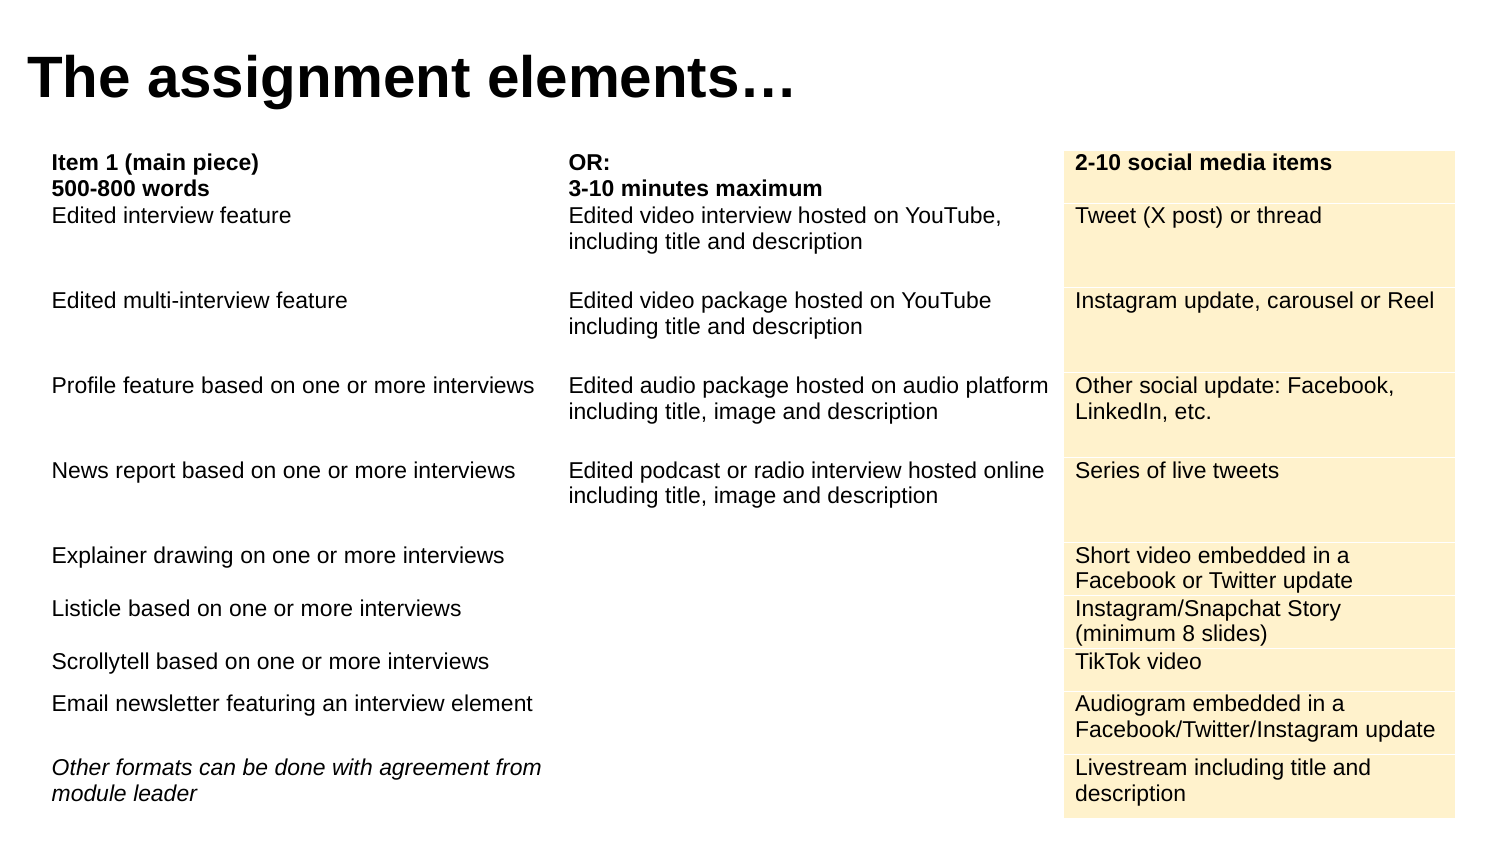

The assignment elements…
| Item 1 (main piece) 500-800 words | OR: 3-10 minutes maximum | 2-10 social media items |
| --- | --- | --- |
| Edited interview feature | Edited video interview hosted on YouTube, including title and description | Tweet (X post) or thread |
| Edited multi-interview feature | Edited video package hosted on YouTube including title and description | Instagram update, carousel or Reel |
| Profile feature based on one or more interviews | Edited audio package hosted on audio platform including title, image and description | Other social update: Facebook, LinkedIn, etc. |
| News report based on one or more interviews | Edited podcast or radio interview hosted online including title, image and description | Series of live tweets |
| Explainer drawing on one or more interviews |  | Short video embedded in a Facebook or Twitter update |
| Listicle based on one or more interviews |  | Instagram/Snapchat Story (minimum 8 slides) |
| Scrollytell based on one or more interviews |  | TikTok video |
| Email newsletter featuring an interview element |  | Audiogram embedded in a Facebook/Twitter/Instagram update |
| Other formats can be done with agreement from module leader |  | Livestream including title and description |